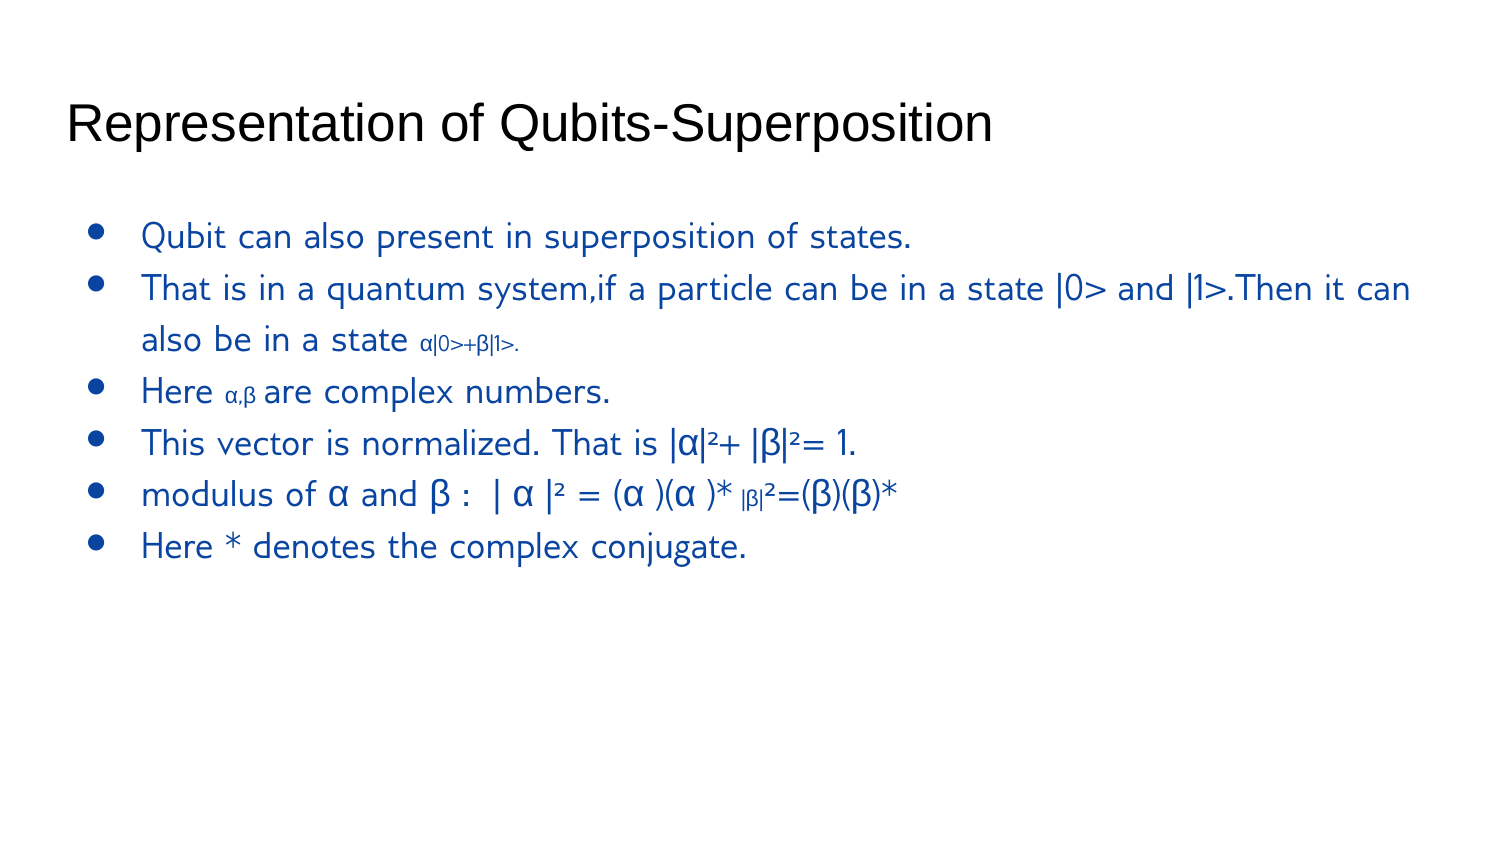

# Representation of Qubits-Superposition
Qubit can also present in superposition of states.
That is in a quantum system,if a particle can be in a state |0> and |1>.Then it can also be in a state α|0>+β|1>.
Here α,β are complex numbers.
This vector is normalized. That is |α|²+ |β|²= 1.
modulus of α and β :  | α |² = (α )(α )*	|β|²=(β)(β)*
Here * denotes the complex conjugate.